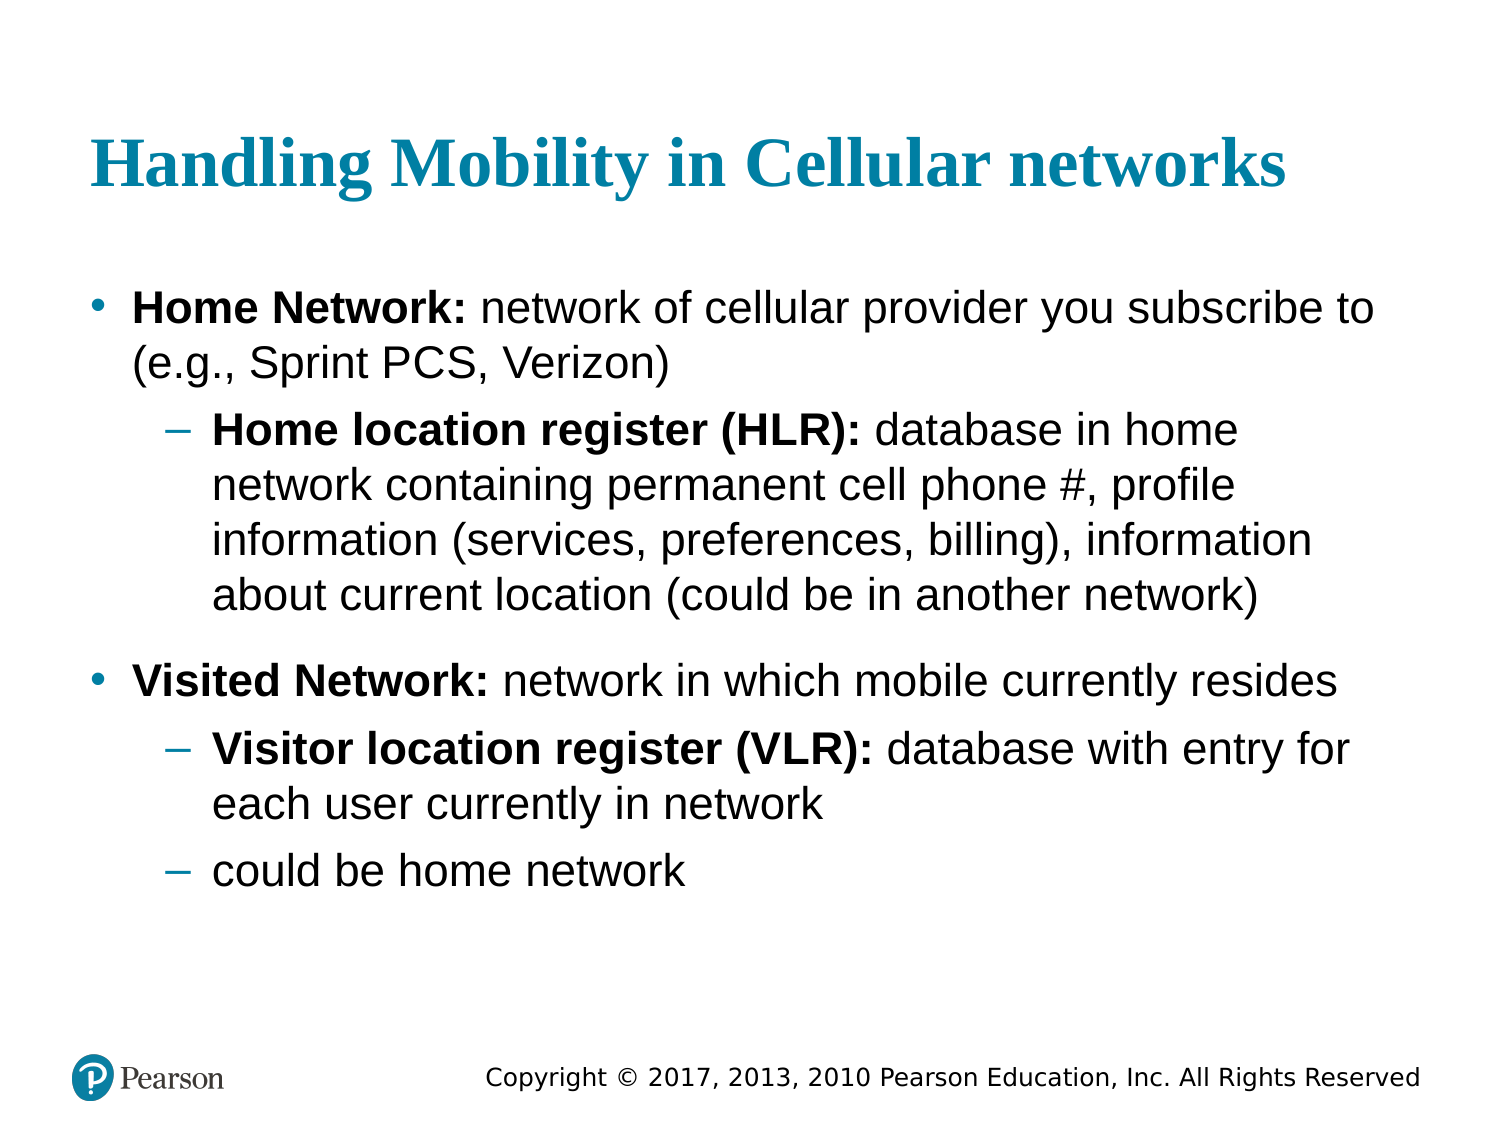

# Handling Mobility in Cellular networks
Home Network: network of cellular provider you subscribe to (e.g., Sprint P C S, Verizon)
Home location register (H L R): database in home network containing permanent cell phone #, profile information (services, preferences, billing), information about current location (could be in another network)
Visited Network: network in which mobile currently resides
Visitor location register (V L R): database with entry for each user currently in network
could be home network